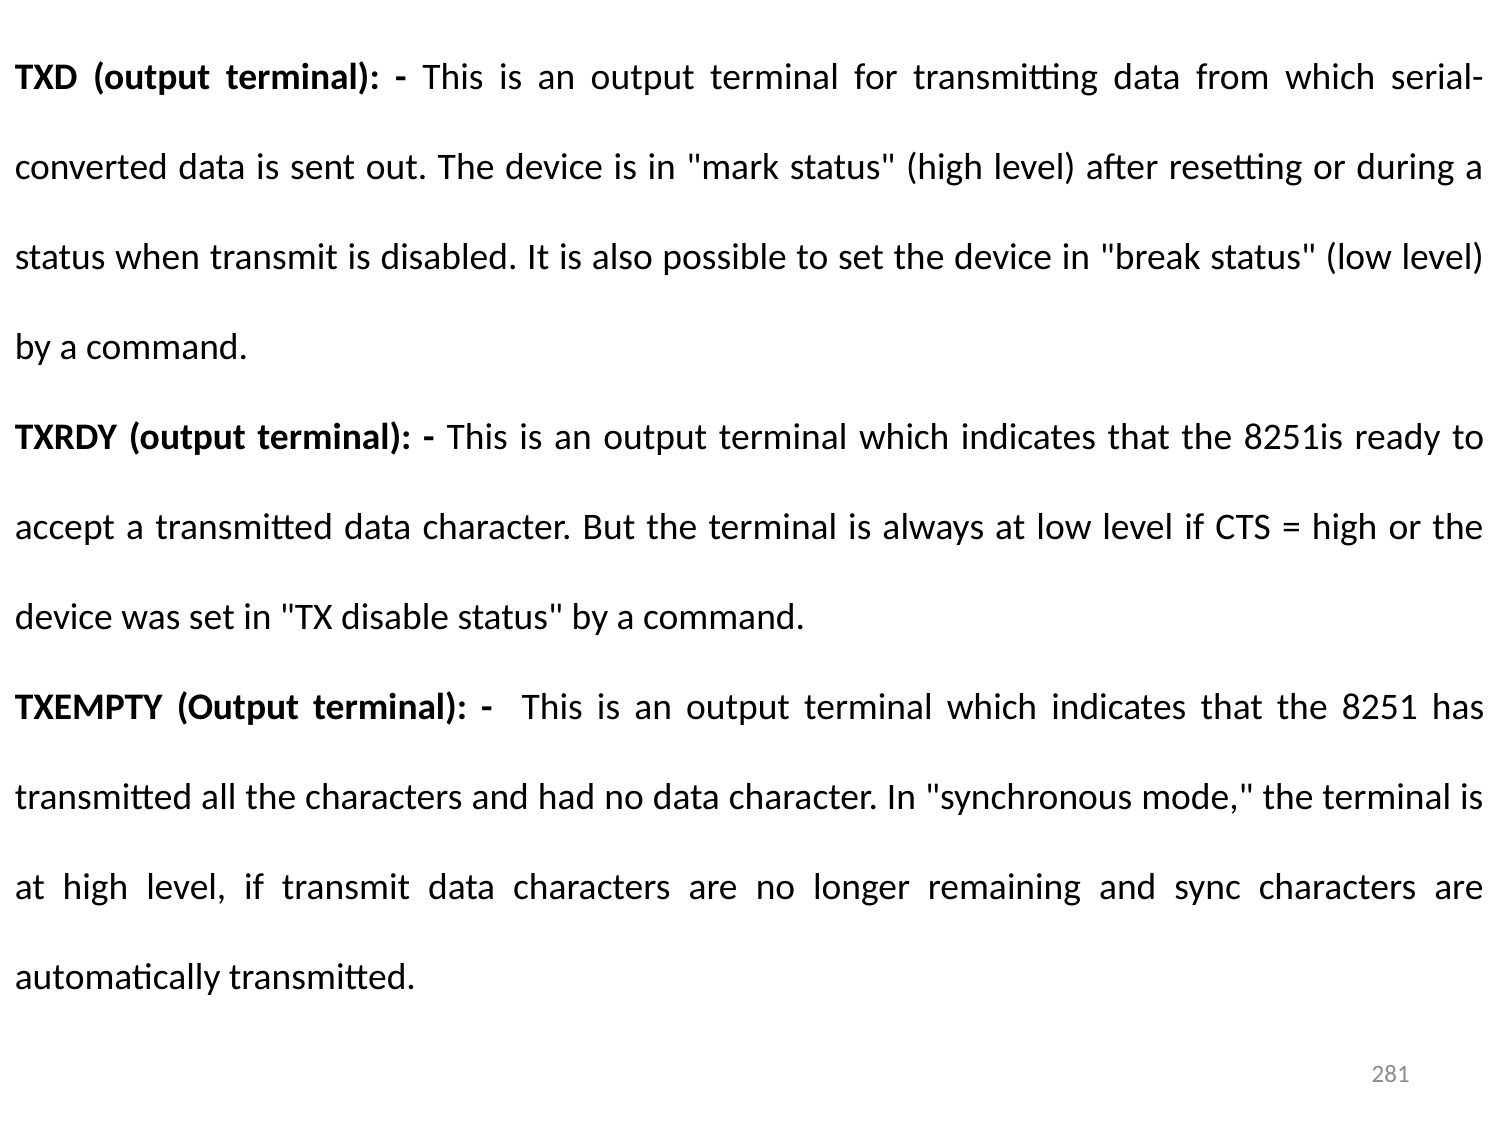

TXD (output terminal): - This is an output terminal for transmitting data from which serial-converted data is sent out. The device is in "mark status" (high level) after resetting or during a status when transmit is disabled. It is also possible to set the device in "break status" (low level) by a command.
TXRDY (output terminal): - This is an output terminal which indicates that the 8251is ready to accept a transmitted data character. But the terminal is always at low level if CTS = high or the device was set in "TX disable status" by a command.
TXEMPTY (Output terminal): -  This is an output terminal which indicates that the 8251 has transmitted all the characters and had no data character. In "synchronous mode," the terminal is at high level, if transmit data characters are no longer remaining and sync characters are automatically transmitted.

281